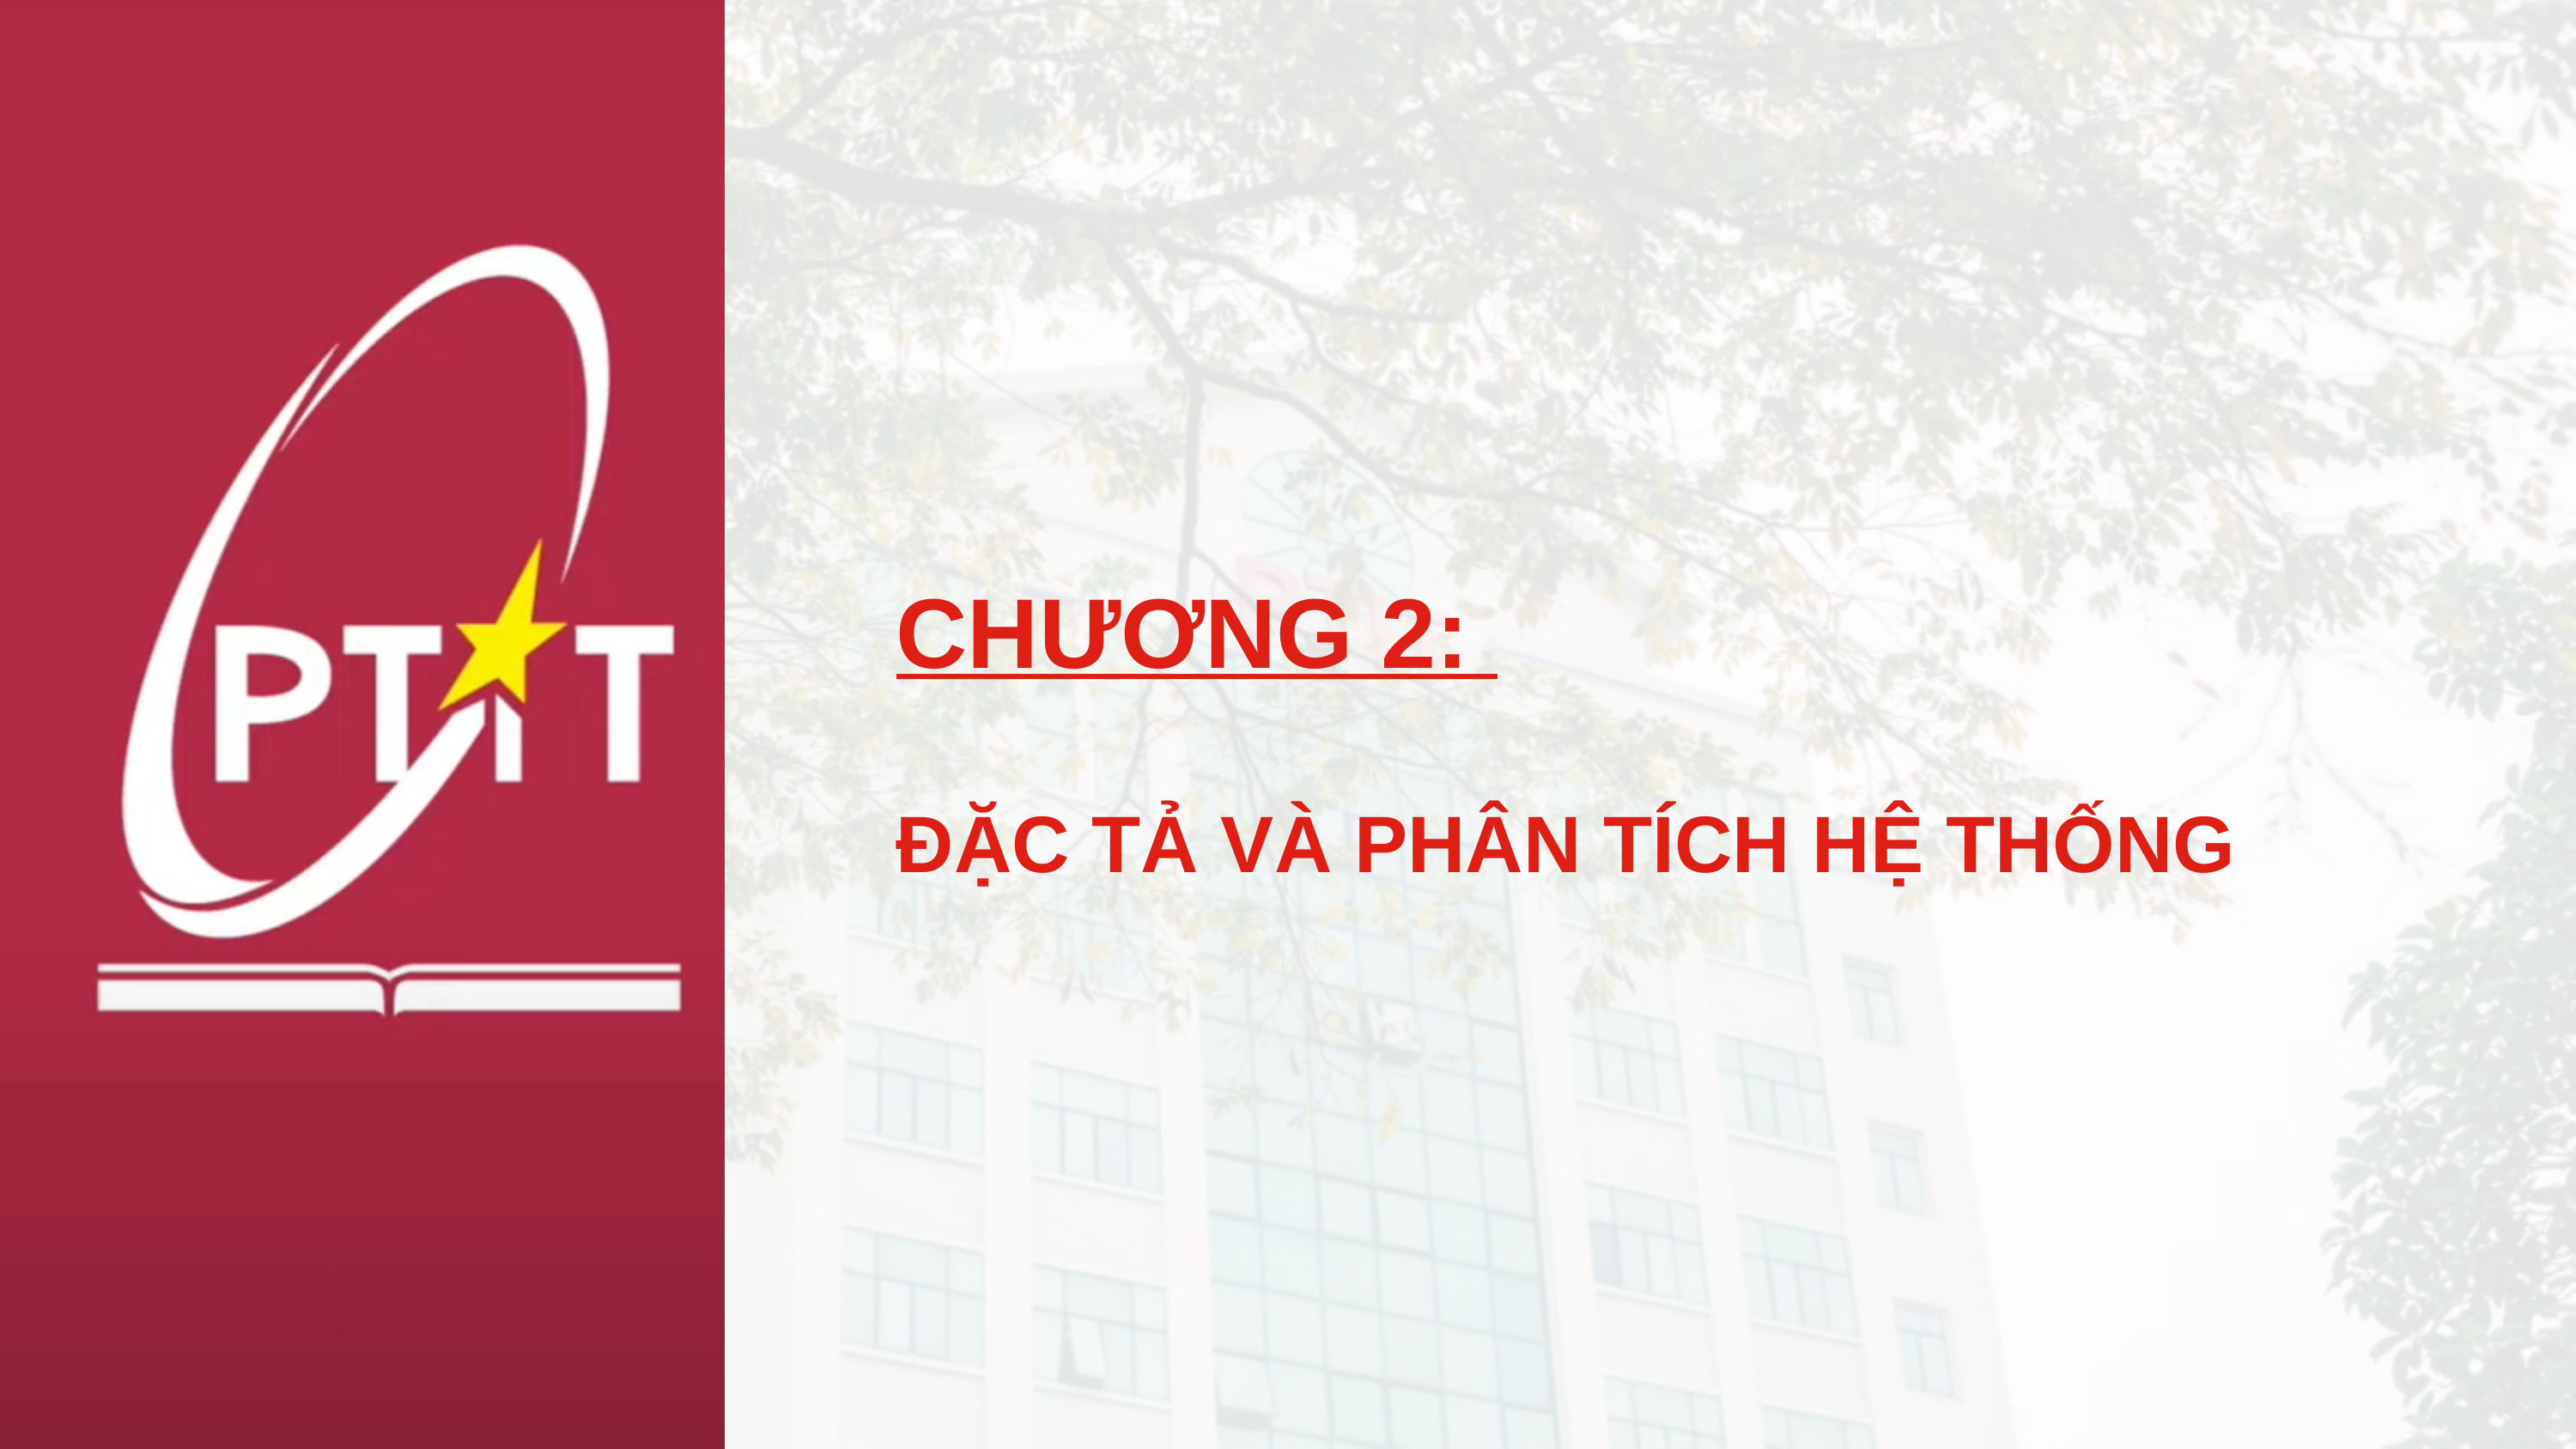

CHƯƠNG 2:
ĐẶC TẢ VÀ PHÂN TÍCH HỆ THỐNG